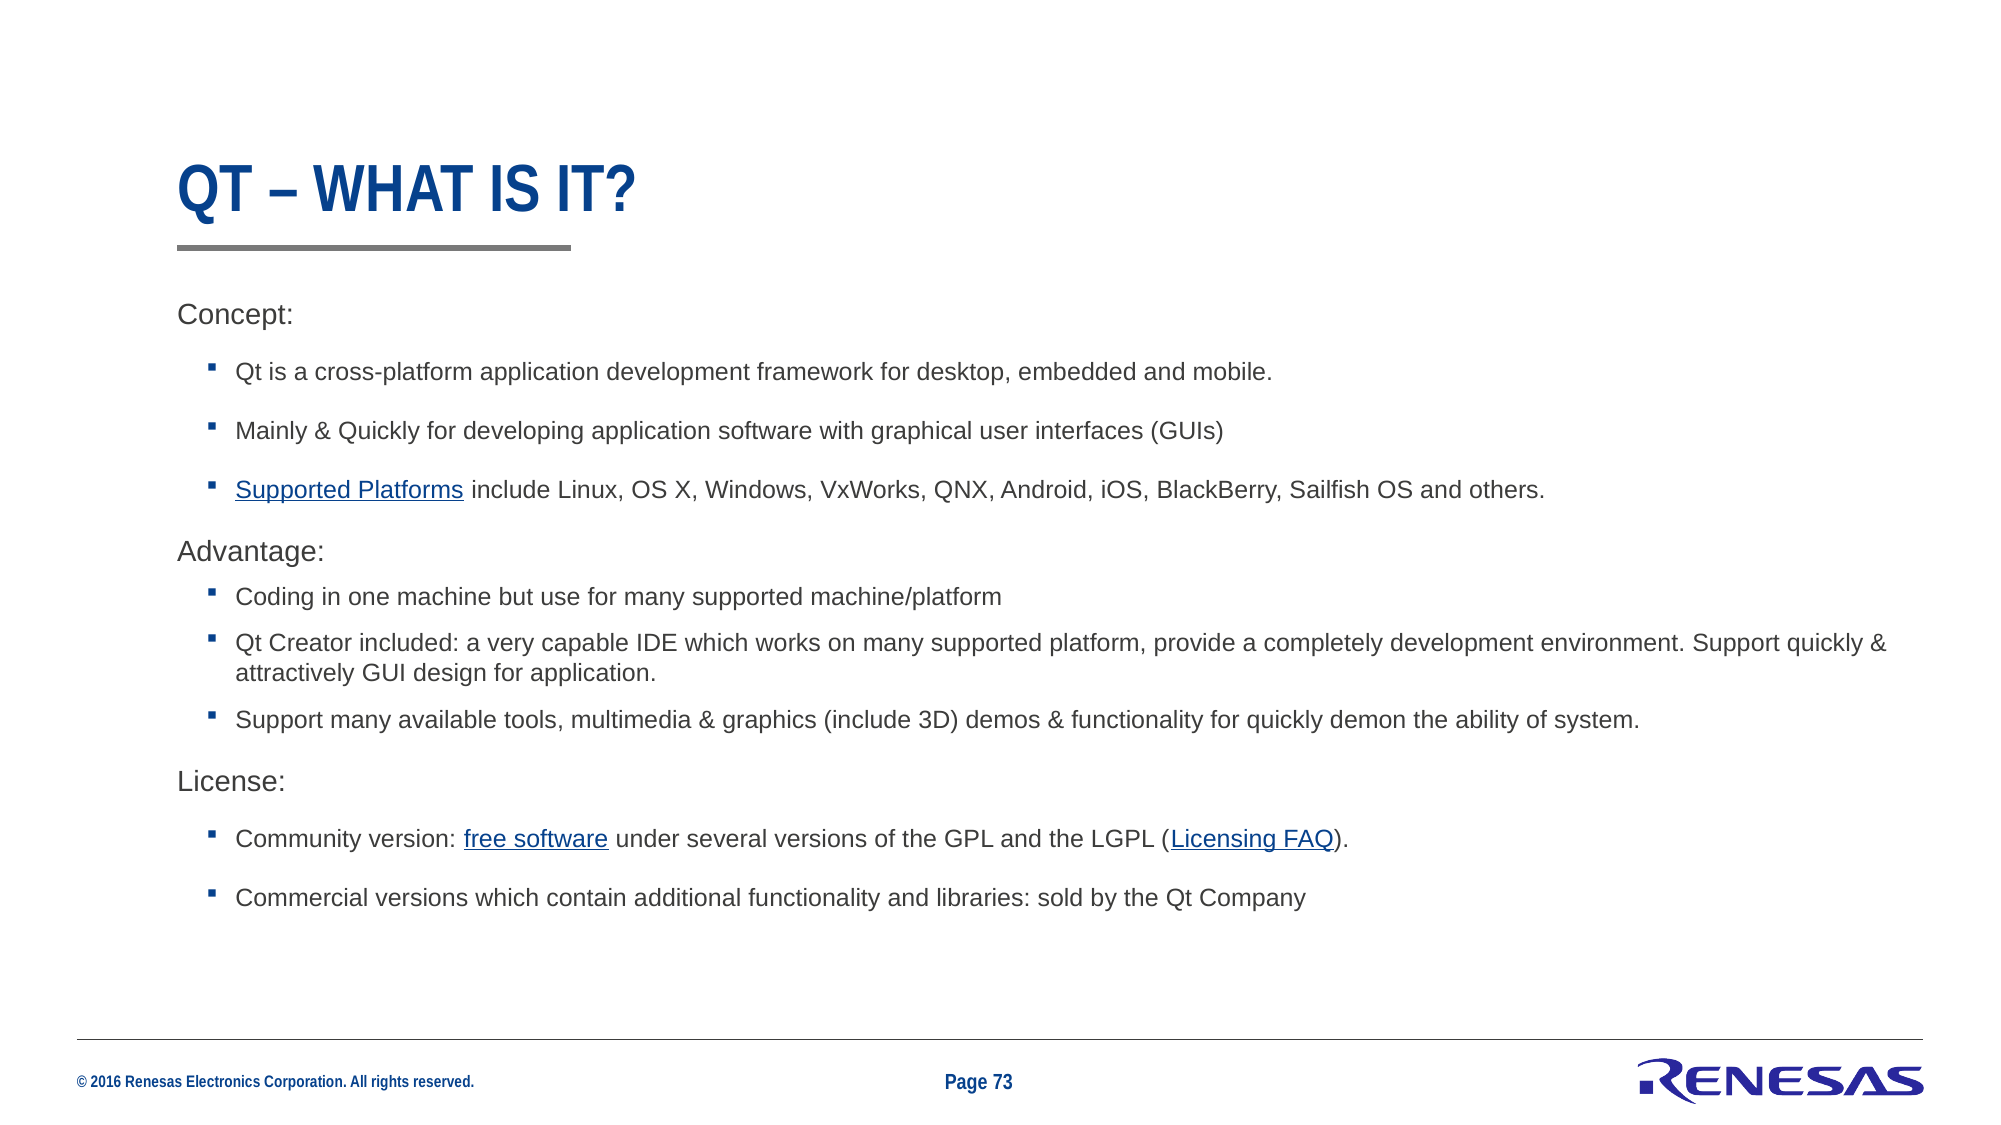

# Qt – What is it?
Concept:
Qt is a cross-platform application development framework for desktop, embedded and mobile.
Mainly & Quickly for developing application software with graphical user interfaces (GUIs)
Supported Platforms include Linux, OS X, Windows, VxWorks, QNX, Android, iOS, BlackBerry, Sailfish OS and others.
Advantage:
Coding in one machine but use for many supported machine/platform
Qt Creator included: a very capable IDE which works on many supported platform, provide a completely development environment. Support quickly & attractively GUI design for application.
Support many available tools, multimedia & graphics (include 3D) demos & functionality for quickly demon the ability of system.
License:
Community version: free software under several versions of the GPL and the LGPL (Licensing FAQ).
Commercial versions which contain additional functionality and libraries: sold by the Qt Company
Page 73